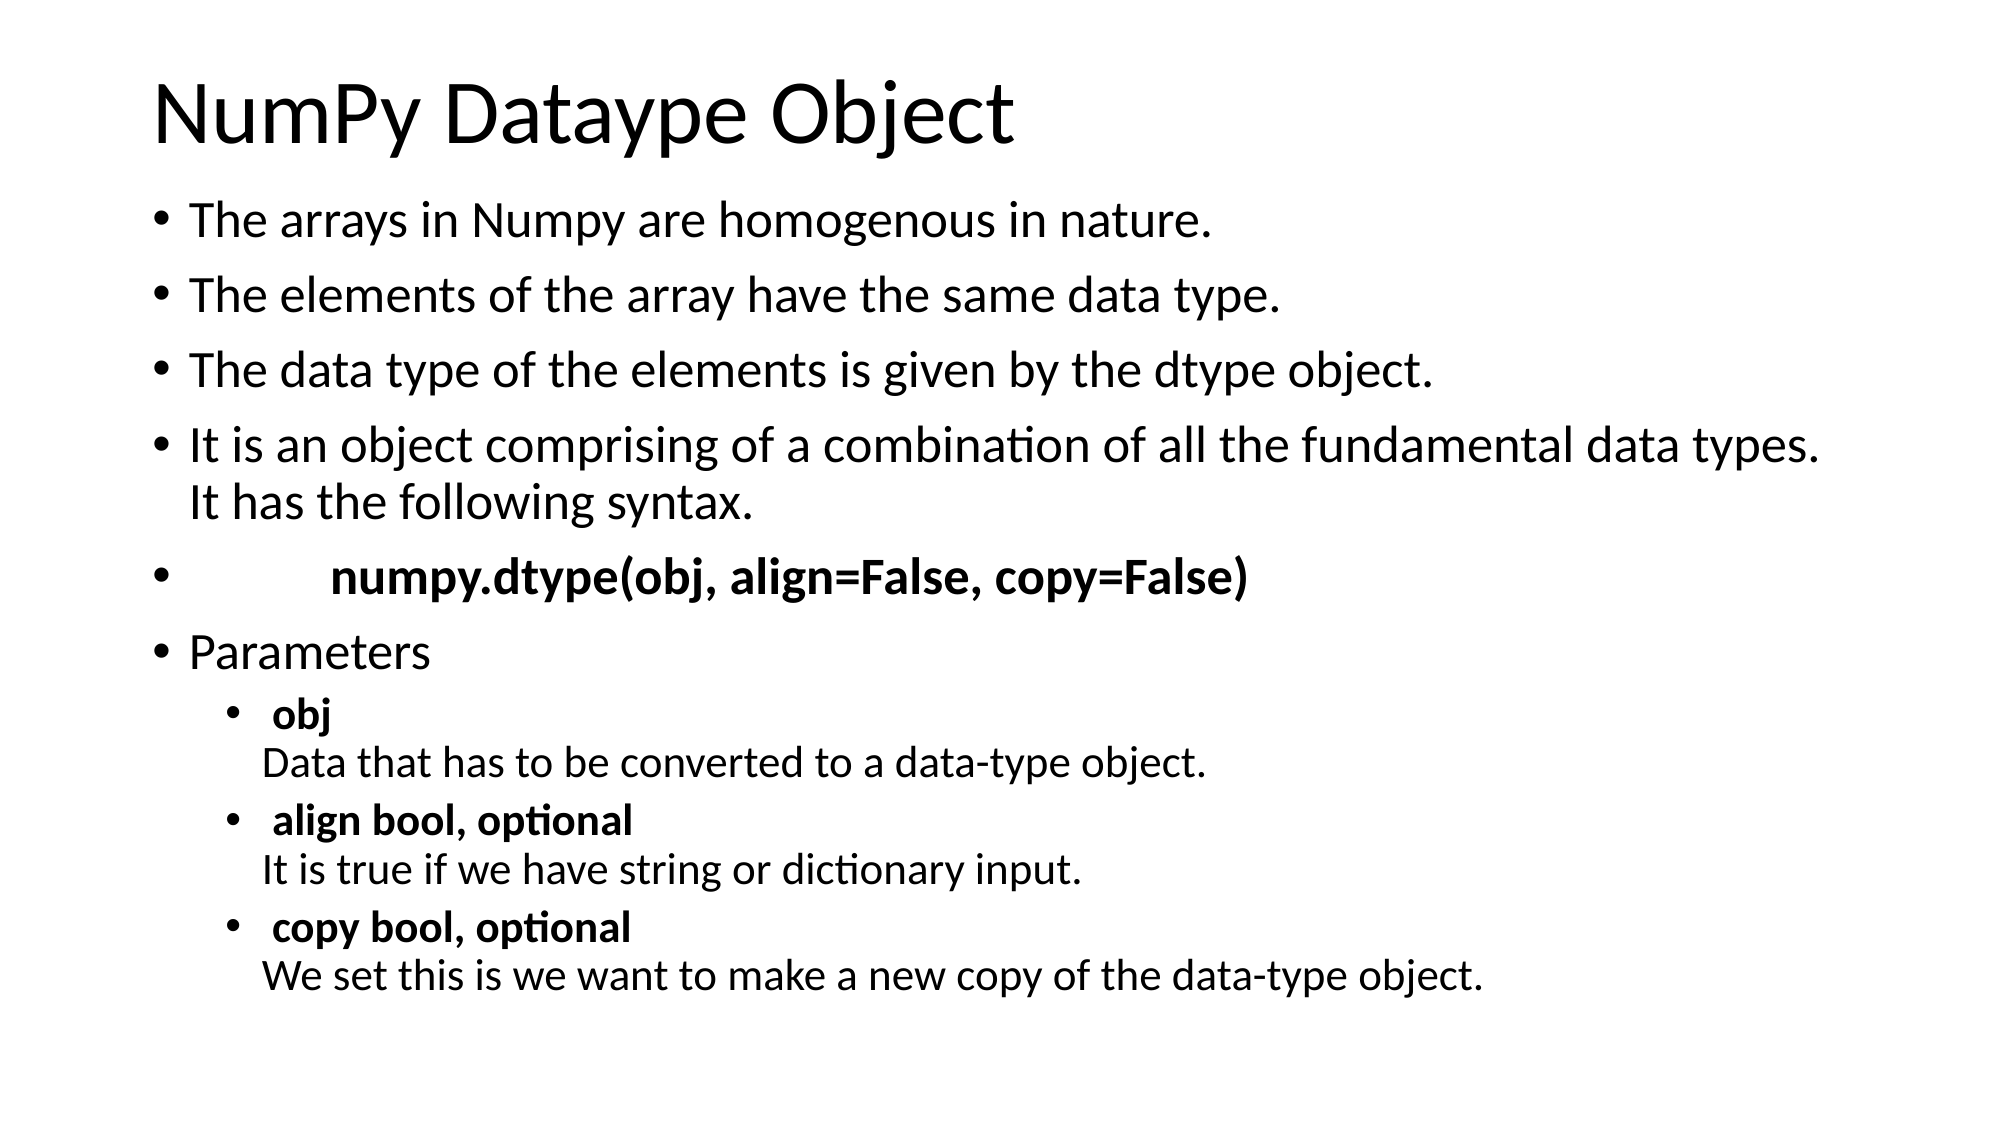

# NumPy Dataype Object
The arrays in Numpy are homogenous in nature.
The elements of the array have the same data type.
The data type of the elements is given by the dtype object.
It is an object comprising of a combination of all the fundamental data types. It has the following syntax.
            numpy.dtype(obj, align=False, copy=False)
Parameters
 obj
Data that has to be converted to a data-type object.
 align bool, optional
It is true if we have string or dictionary input.
 copy bool, optional
We set this is we want to make a new copy of the data-type object.